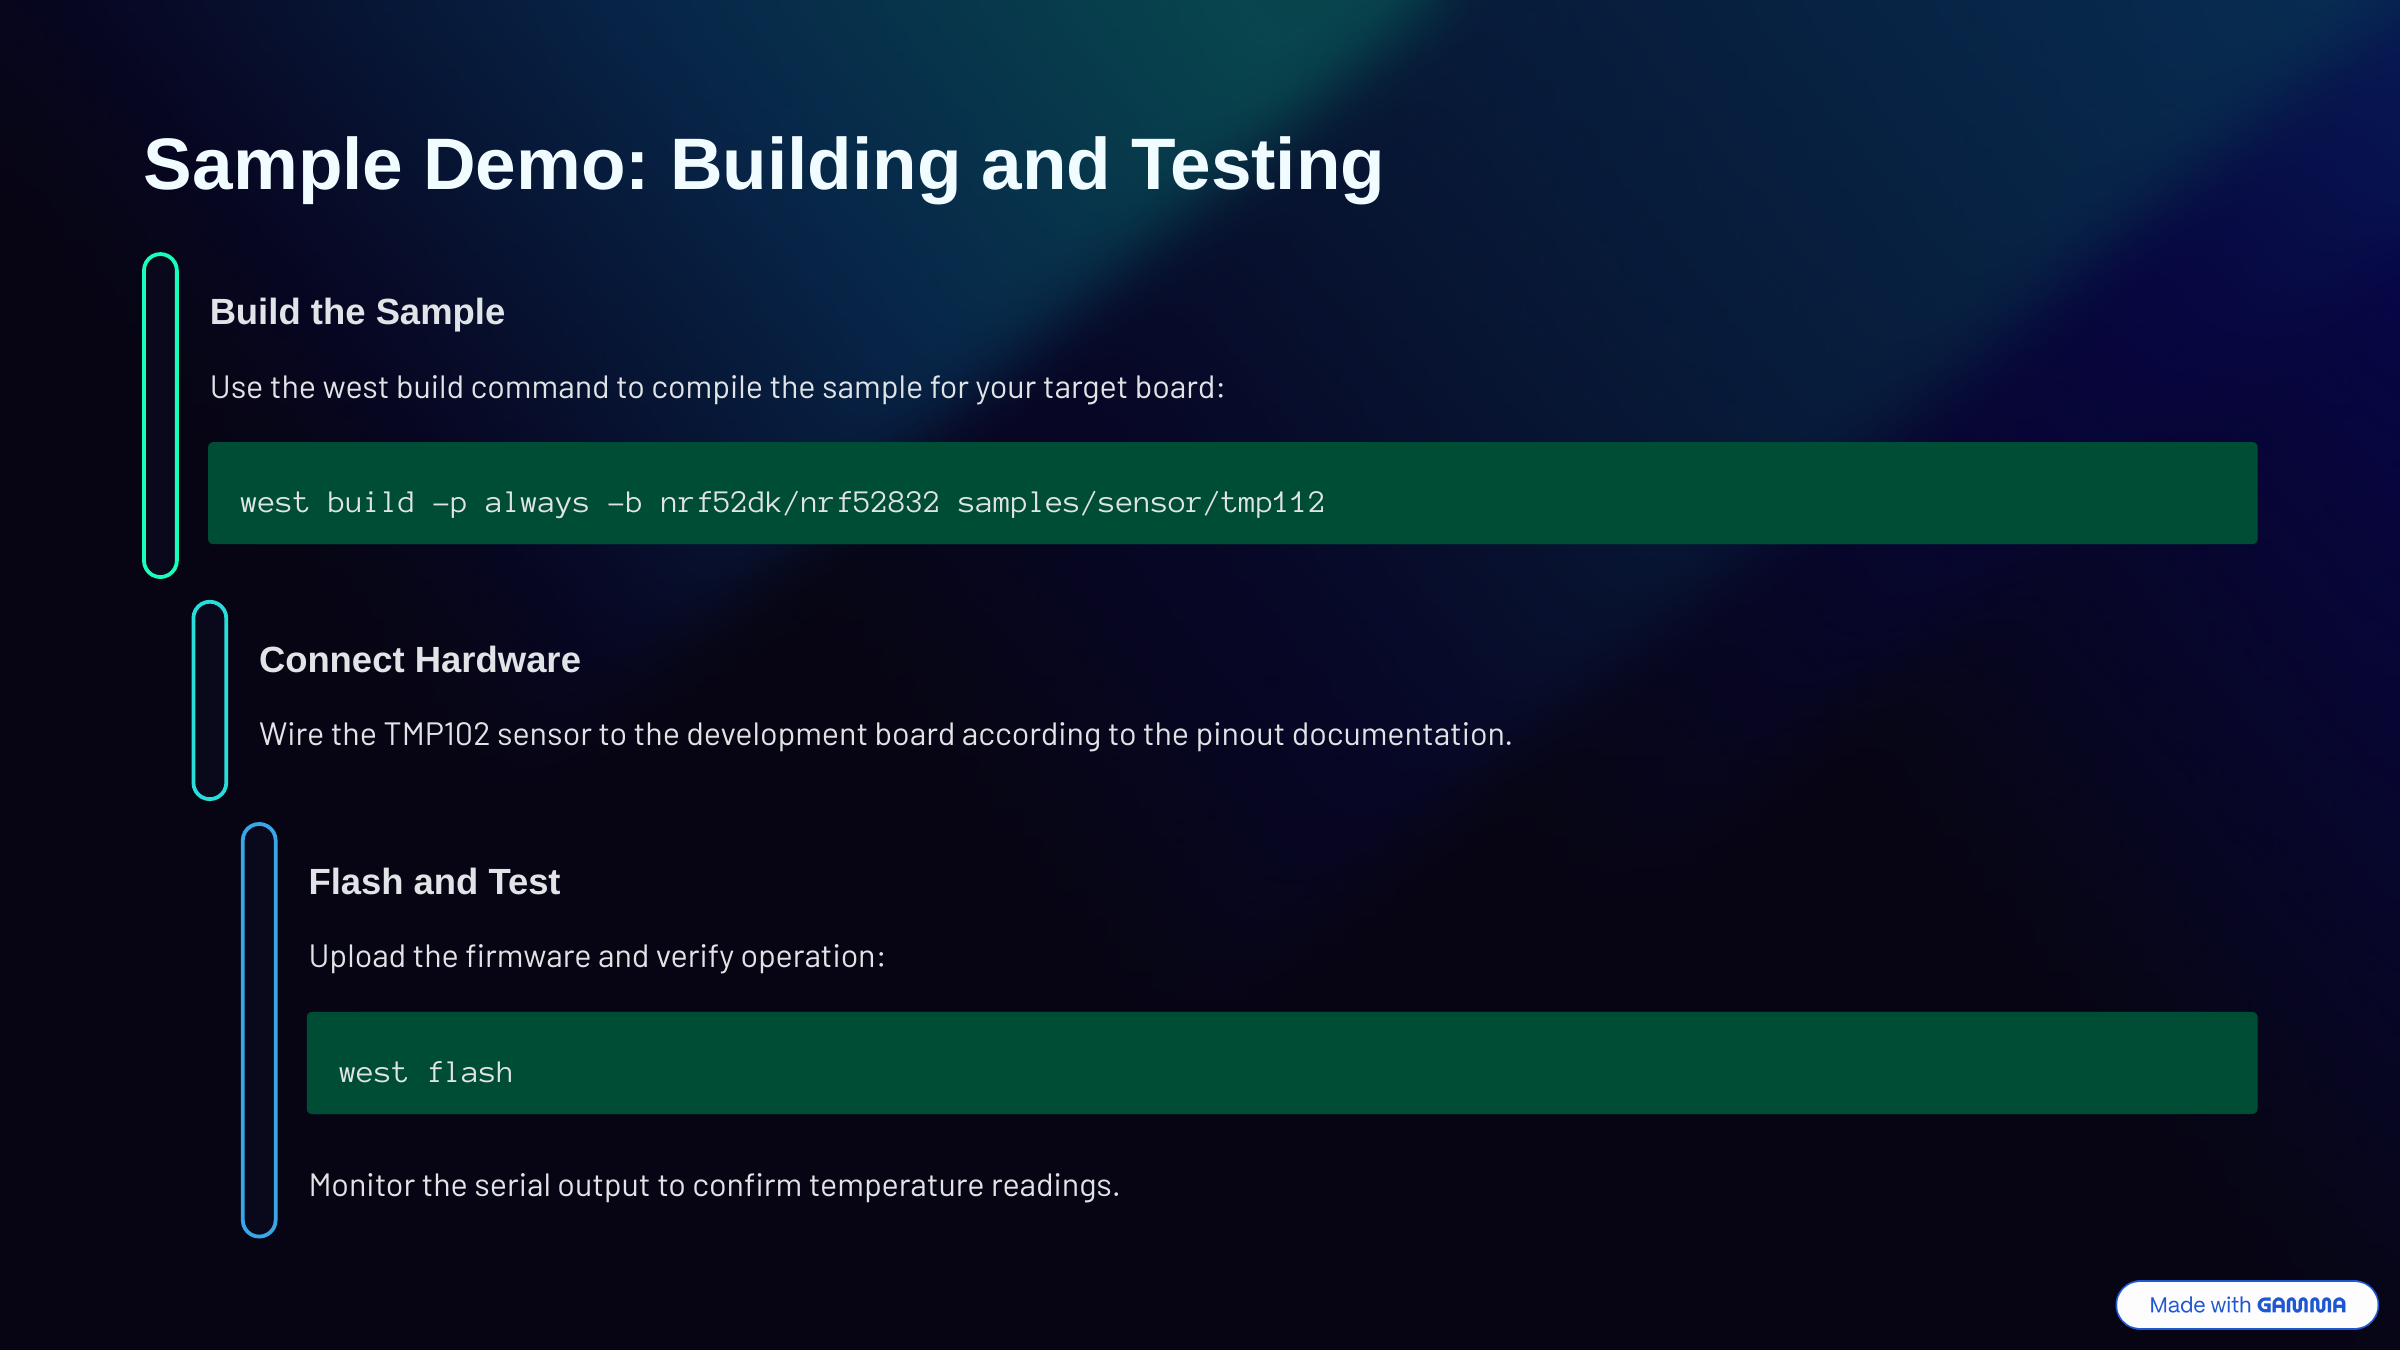

Sample Demo: Building and Testing

Build the Sample
Use the west build command to compile the sample for your target board:

west build -p always -b nrf52dk/nrf52832 samples/sensor/tmp112

Connect Hardware
Wire the TMP102 sensor to the development board according to the pinout documentation.

Flash and Test
Upload the firmware and verify operation:

west flash
Monitor the serial output to confirm temperature readings.